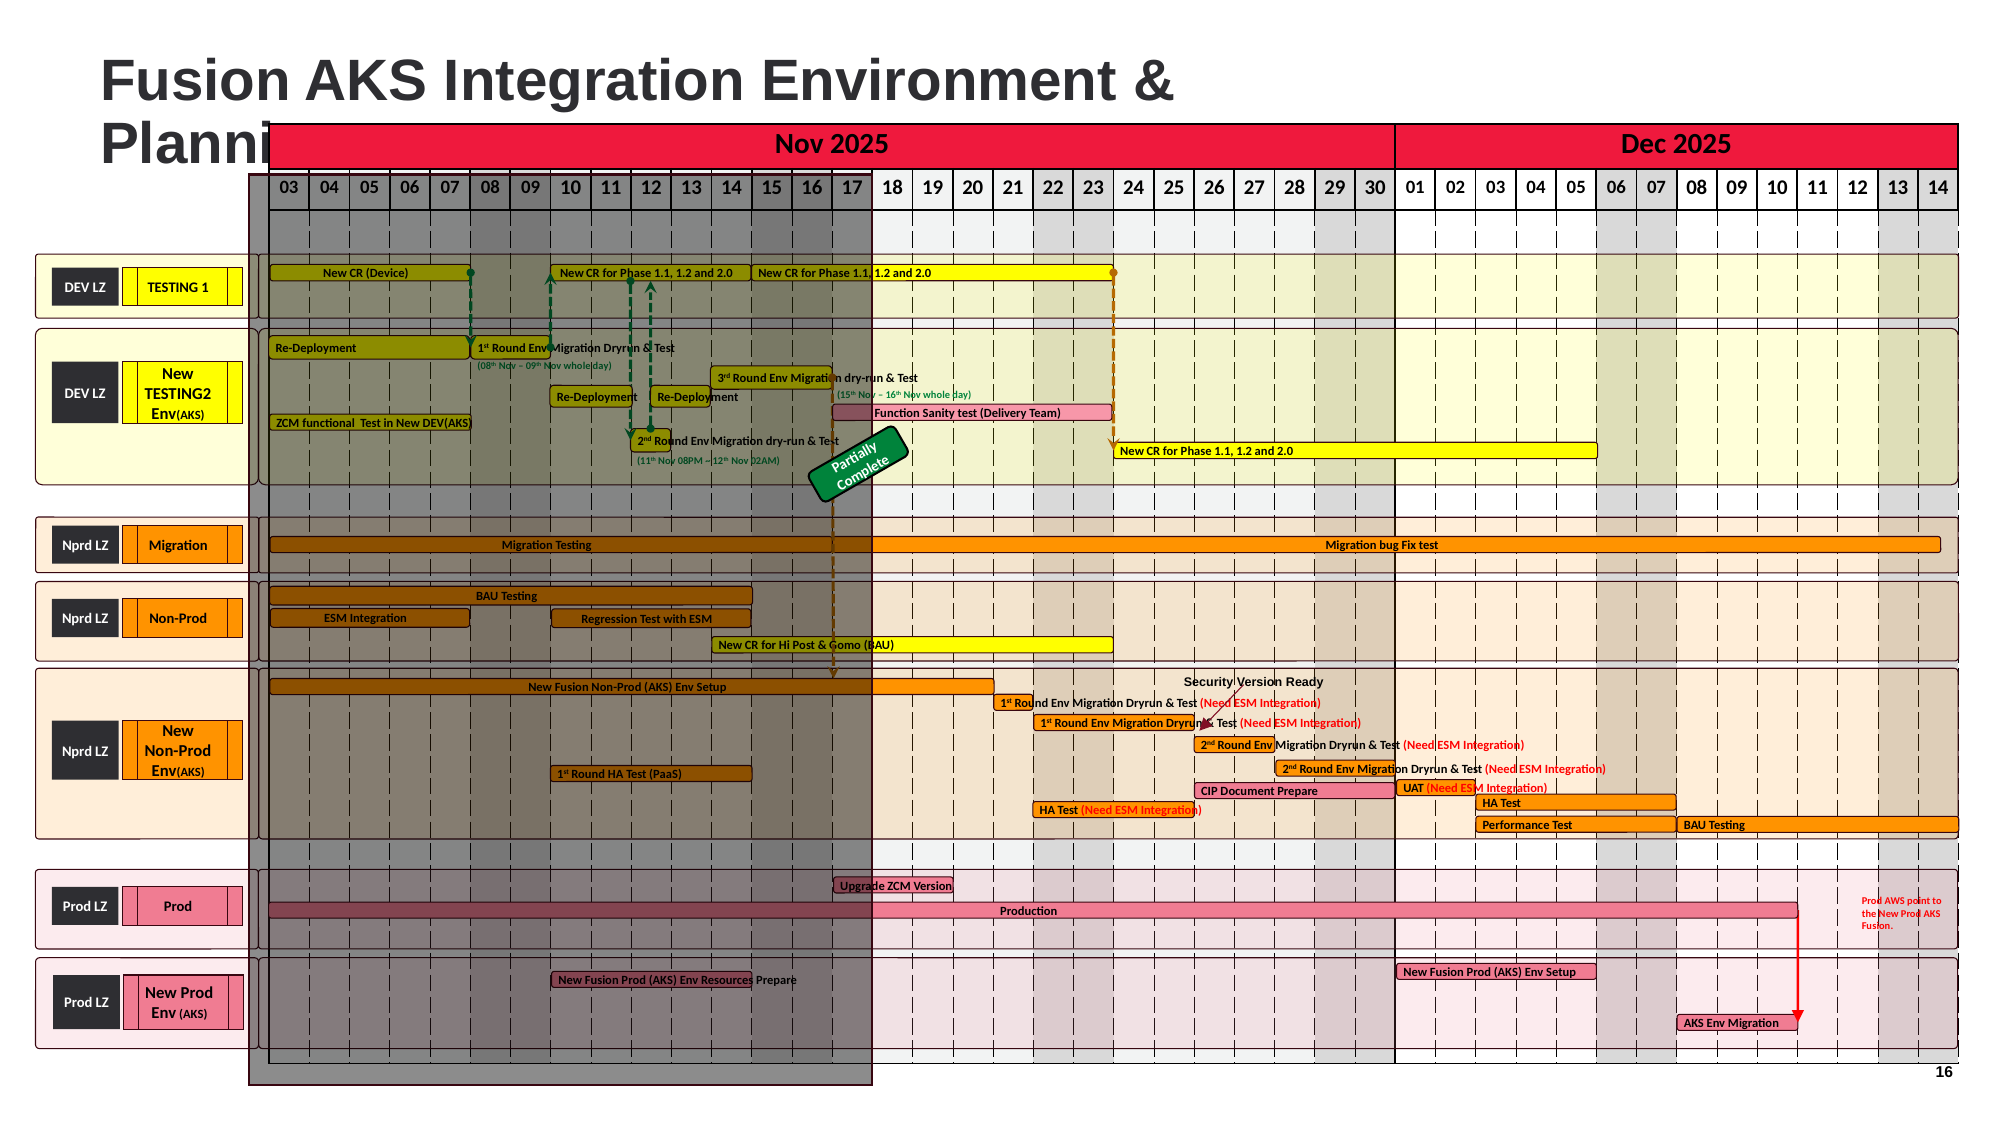

Fusion AKS Integration Environment & Planning
| Nov 2025 |  |  |  |  |  |  |  |  |  |  |  |  |  |  |  |  |  |  |  |  |  |  |  |  |  |  |  | Dec 2025 |  |  |  |  |  |  |  |  |  |  |  |  |  |
| --- | --- | --- | --- | --- | --- | --- | --- | --- | --- | --- | --- | --- | --- | --- | --- | --- | --- | --- | --- | --- | --- | --- | --- | --- | --- | --- | --- | --- | --- | --- | --- | --- | --- | --- | --- | --- | --- | --- | --- | --- | --- |
| 03 | 04 | 05 | 06 | 07 | 08 | 09 | 10 | 11 | 12 | 13 | 14 | 15 | 16 | 17 | 18 | 19 | 20 | 21 | 22 | 23 | 24 | 25 | 26 | 27 | 28 | 29 | 30 | 01 | 02 | 03 | 04 | 05 | 06 | 07 | 08 | 09 | 10 | 11 | 12 | 13 | 14 |
|  |  |  |  |  |  |  |  |  |  |  |  |  |  |  |  |  |  |  |  |  |  |  |  |  |  |  |  |  |  |  |  |  |  |  |  |  |  |  |  |  |  |

New CR for Phase 1.1, 1.2 and 2.0
New CR (Device)
New CR for Phase 1.1, 1.2 and 2.0
DEV LZ
TESTING 1

1st Round Env Migration Dryrun & Test
Re-Deployment
(08th Nov – 09th Nov whole day)
DEV LZ
New TESTING2 Env(AKS)
3rd Round Env Migration dry-run & Test
(15th Nov – 16th Nov whole day)
Re-Deployment
Re-Deployment
Function Sanity test (Delivery Team)
ZCM functional  Test in New DEV(AKS)
2nd Round Env Migration dry-run & Test
New CR for Phase 1.1, 1.2 and 2.0
Partially Complete
(11th Nov 08PM ~ 12th Nov 02AM)

Nprd LZ
Migration
Migration Testing
Migration bug Fix test

BAU Testing
Nprd LZ
Non-Prod
ESM Integration
Regression Test with ESM
New CR for Hi Post & Gomo (BAU)
Security Version Ready

New Fusion Non-Prod (AKS) Env Setup
1st Round Env Migration Dryrun & Test (Need ESM Integration)
1st Round Env Migration Dryrun & Test (Need ESM Integration)
Nprd LZ
New Non-Prod Env(AKS)
2nd Round Env Migration Dryrun & Test (Need ESM Integration)
2nd Round Env Migration Dryrun & Test (Need ESM Integration)
1st Round HA Test (PaaS)
UAT (Need ESM Integration)
CIP Document Prepare
HA Test
HA Test (Need ESM Integration)
Performance Test
BAU Testing

Upgrade ZCM Version
Prod LZ
Prod
Prod AWS point to the New Prod AKS Fusion.
Production

New Fusion Prod (AKS) Env Setup
New Fusion Prod (AKS) Env Resources Prepare
Prod LZ
New Prod Env (AKS)
AKS Env Migration